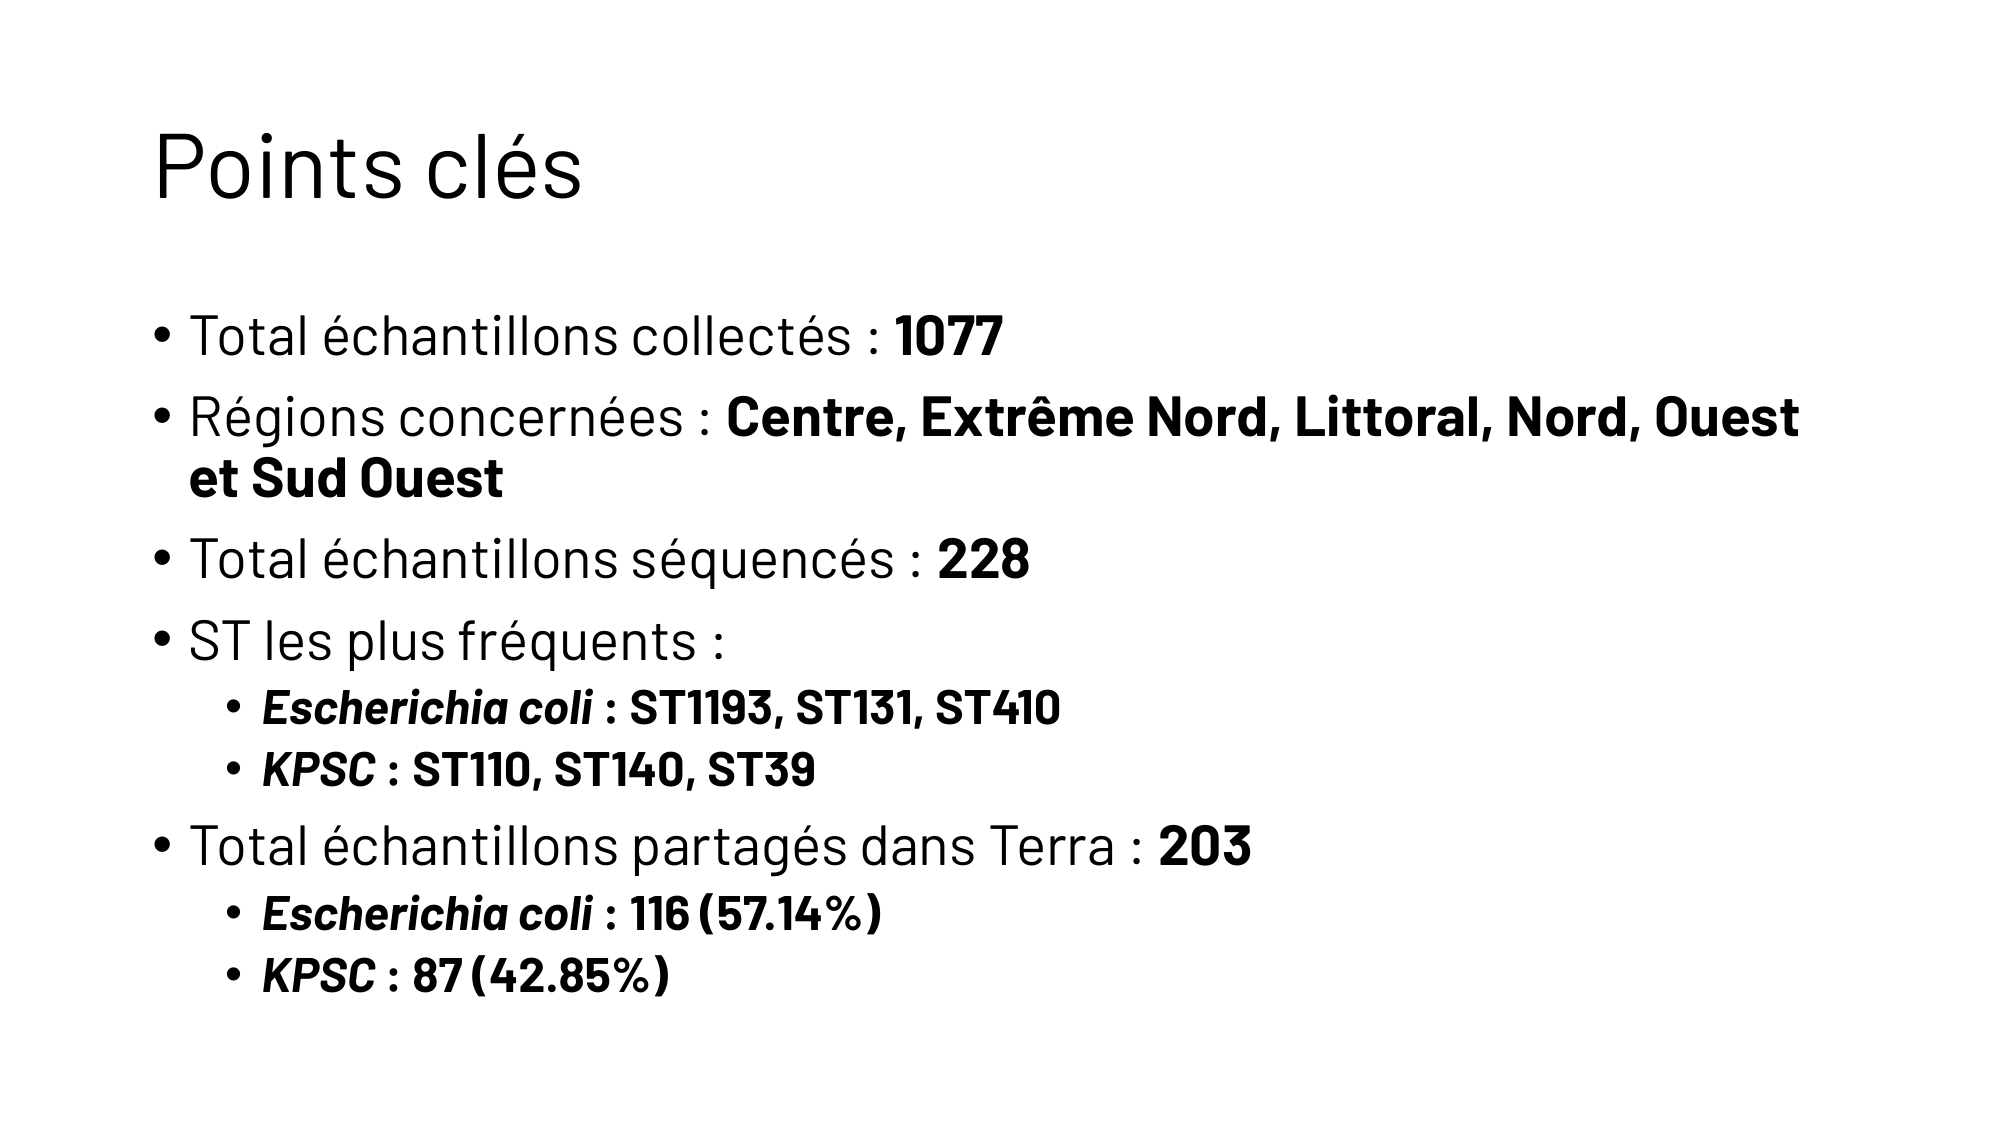

# Points clés
Total échantillons collectés : 1077
Régions concernées : Centre, Extrême Nord, Littoral, Nord, Ouest et Sud Ouest
Total échantillons séquencés : 228
ST les plus fréquents :
Escherichia coli : ST1193, ST131, ST410
KPSC : ST110, ST140, ST39
Total échantillons partagés dans Terra : 203
Escherichia coli : 116 (57.14%)
KPSC : 87 (42.85%)